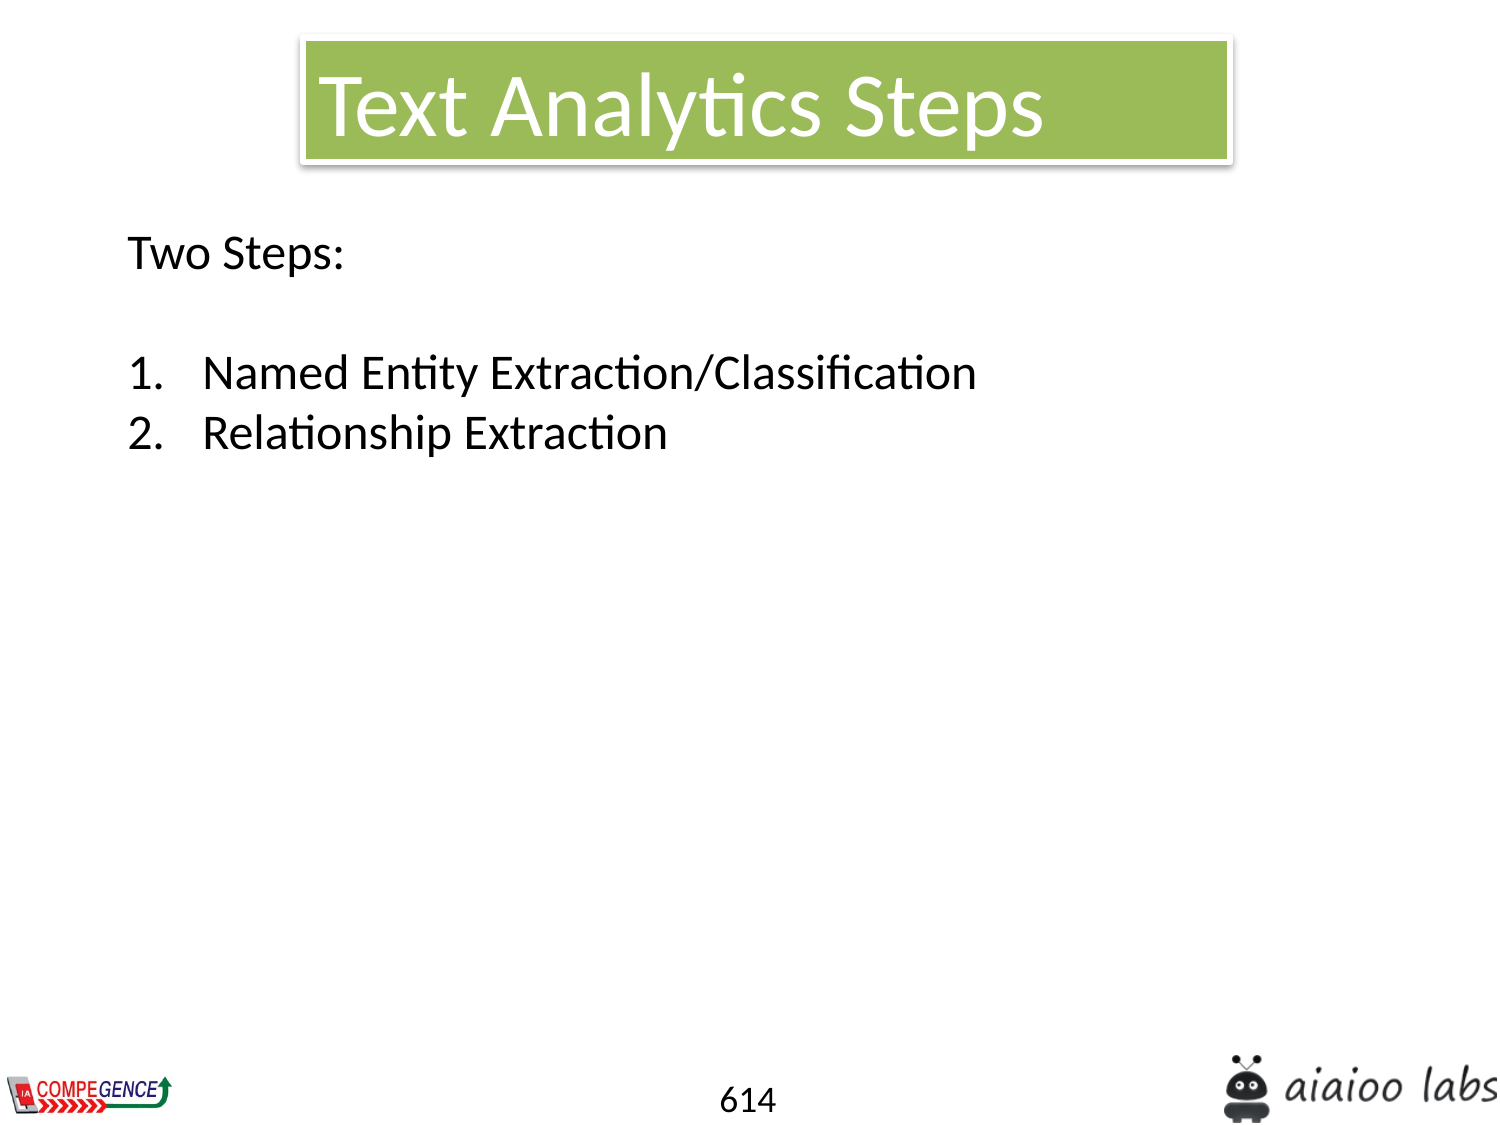

Text Analytics Steps
Two Steps:

Named Entity Extraction/Classification
Relationship Extraction